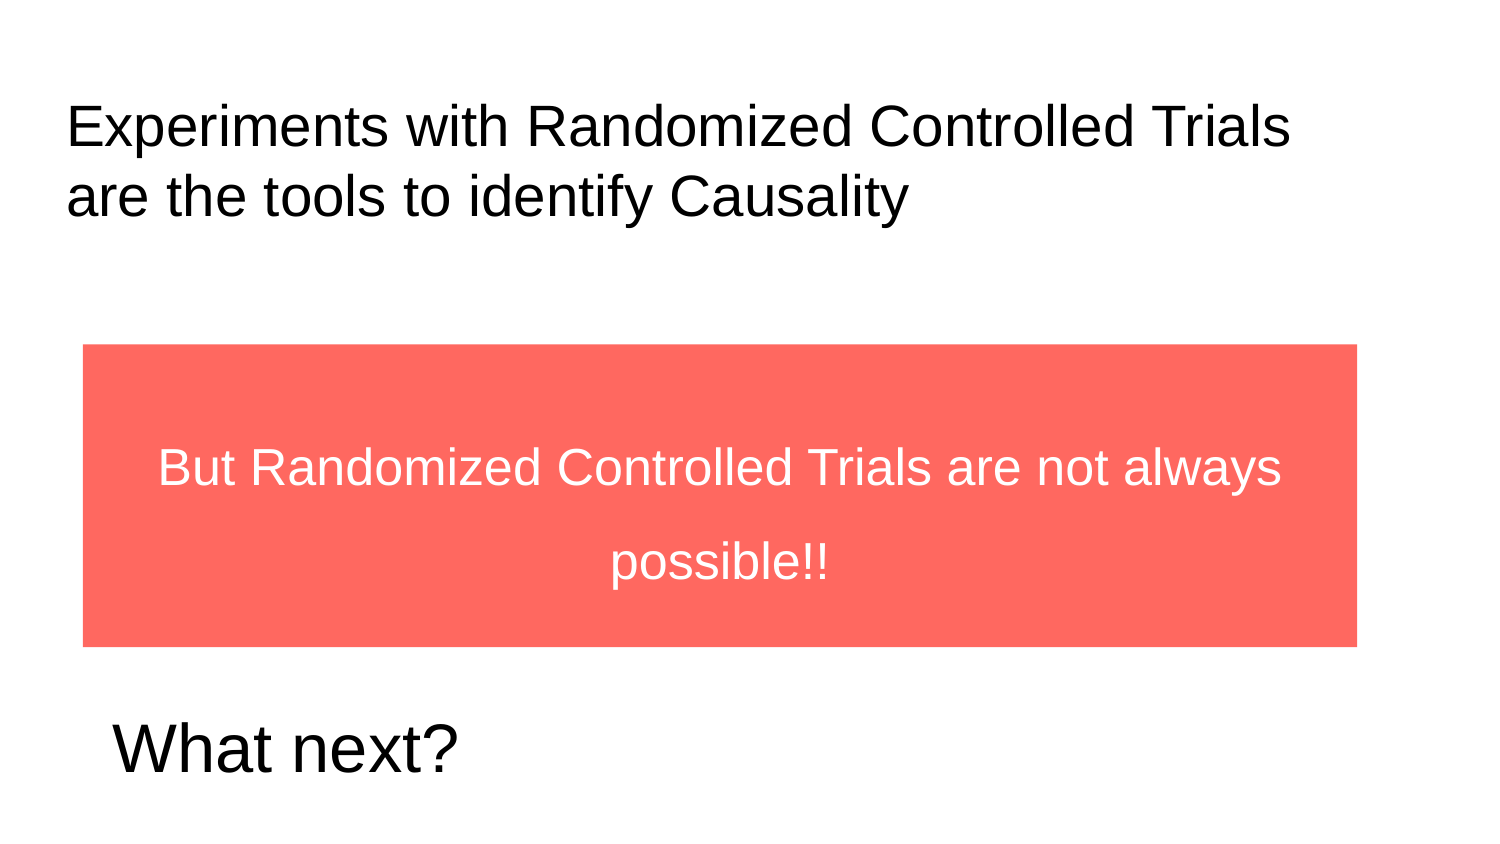

# Experiments with Randomized Controlled Trials
are the tools to identify Causality
But Randomized Controlled Trials are not always possible!!
What next?